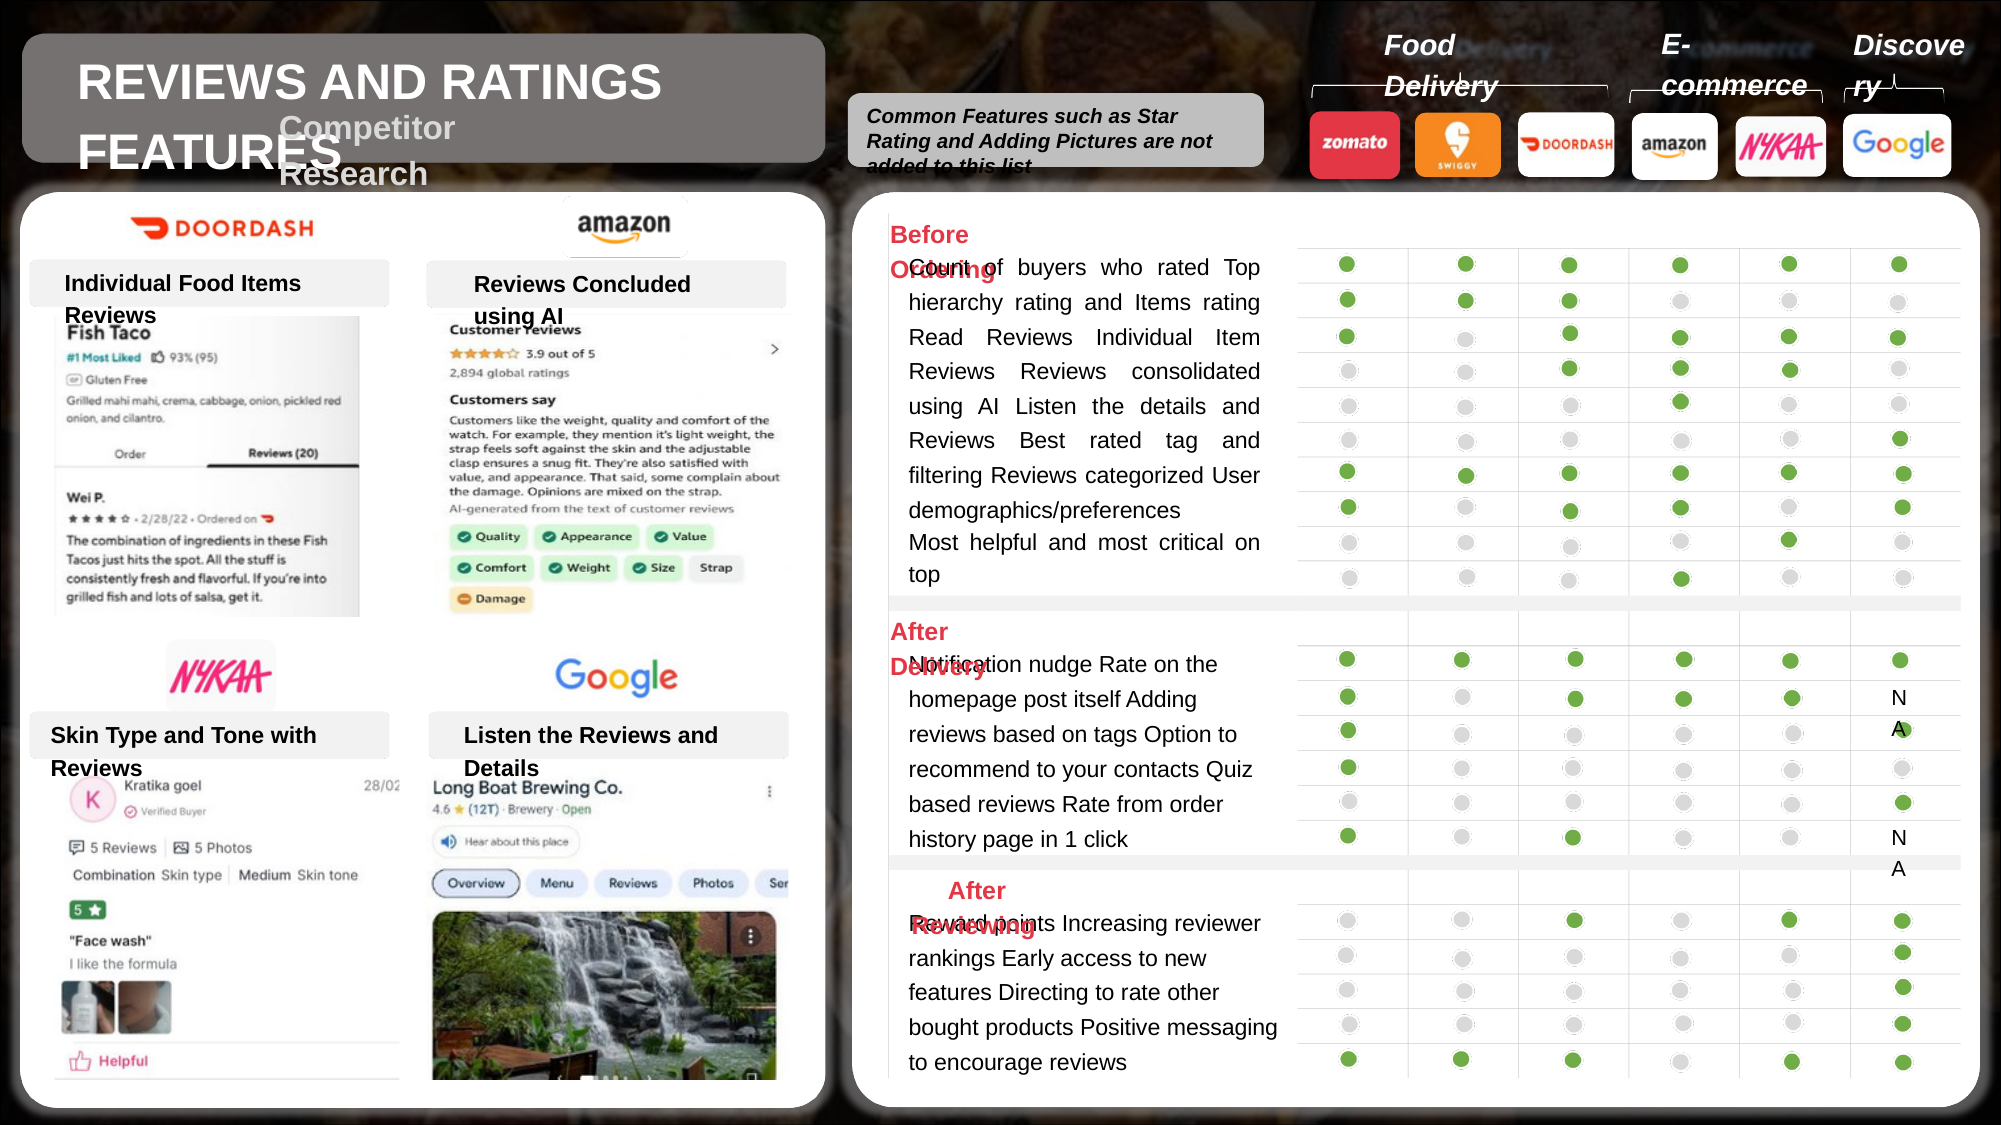

E-commerce
Food Delivery
Discovery

REVIEWS AND RATINGS FEATURES

Competitor Research
Common Features such as Star Rating and Adding Pictures are not added to this list

Before Ordering

Count of buyers who rated Top hierarchy rating and Items rating Read Reviews Individual Item Reviews Reviews consolidated using AI Listen the details and Reviews Best rated tag and filtering Reviews categorized User demographics/preferences
Most helpful and most critical on top

Individual Food Items Reviews
Reviews Concluded using AI

After Delivery

Notification nudge Rate on the homepage post itself Adding reviews based on tags Option to recommend to your contacts Quiz based reviews Rate from order history page in 1 click
NA

Skin Type and Tone with Reviews
Listen the Reviews and Details

NA
After Reviewing

Reward points Increasing reviewer rankings Early access to new features Directing to rate other bought products Positive messaging to encourage reviews